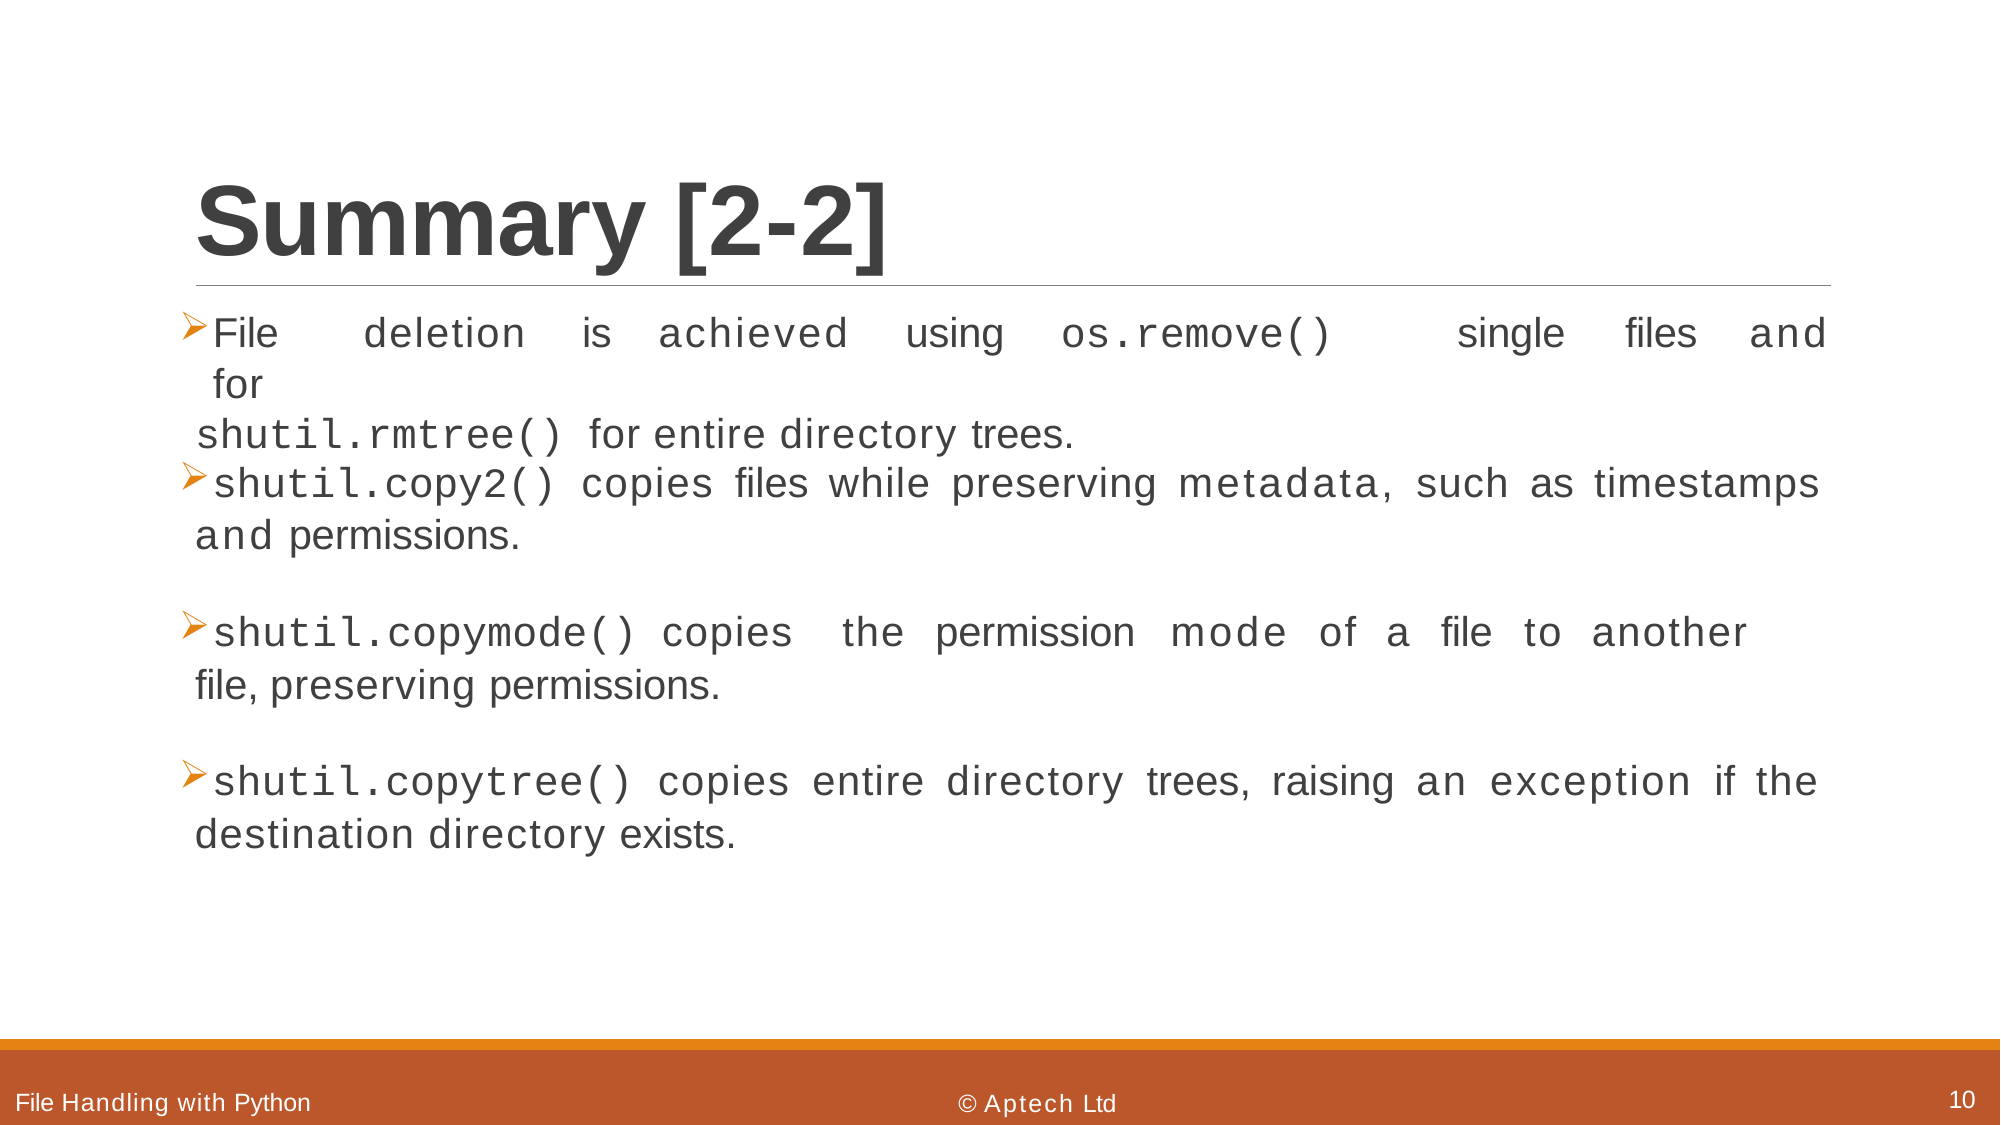

# Summary [2-2]
File	deletion	is	achieved	using	os.remove()	for
shutil.rmtree() for entire directory trees.
single	files	and
	shutil.copy2() copies files while preserving metadata, such as timestamps and permissions.
	shutil.copymode() copies	the	permission	mode	of	a	file	to	another	file, preserving permissions.
	shutil.copytree() copies entire directory trees, raising an exception if the destination directory exists.
10
File Handling with Python
© Aptech Ltd